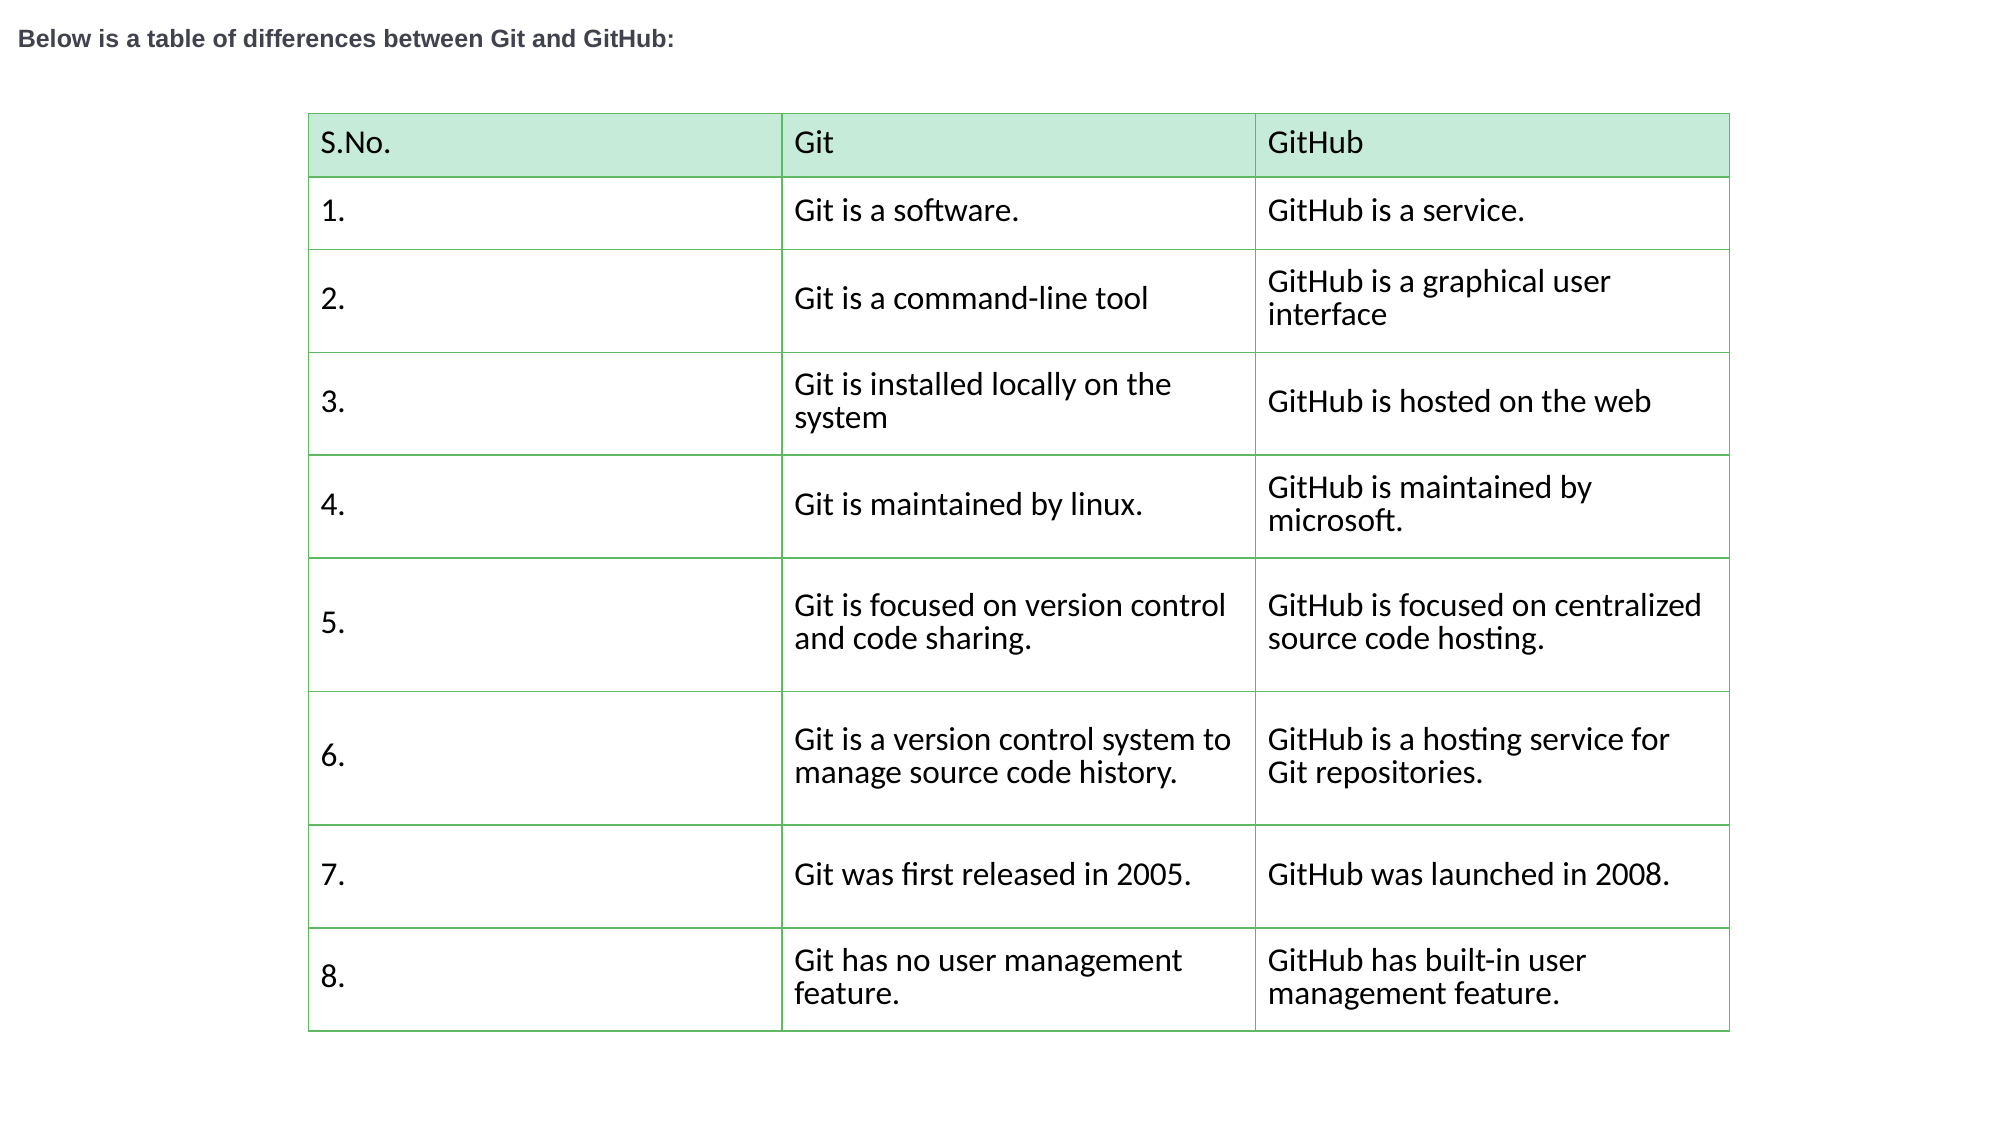

Below is a table of differences between Git and GitHub:
| S.No. | Git | GitHub |
| --- | --- | --- |
| 1. | Git is a software. | GitHub is a service. |
| 2. | Git is a command-line tool | GitHub is a graphical user interface |
| 3. | Git is installed locally on the system | GitHub is hosted on the web |
| 4. | Git is maintained by linux. | GitHub is maintained by microsoft. |
| 5. | Git is focused on version control and code sharing. | GitHub is focused on centralized source code hosting. |
| 6. | Git is a version control system to manage source code history. | GitHub is a hosting service for Git repositories. |
| 7. | Git was first released in 2005. | GitHub was launched in 2008. |
| 8. | Git has no user management feature. | GitHub has built-in user management feature. |